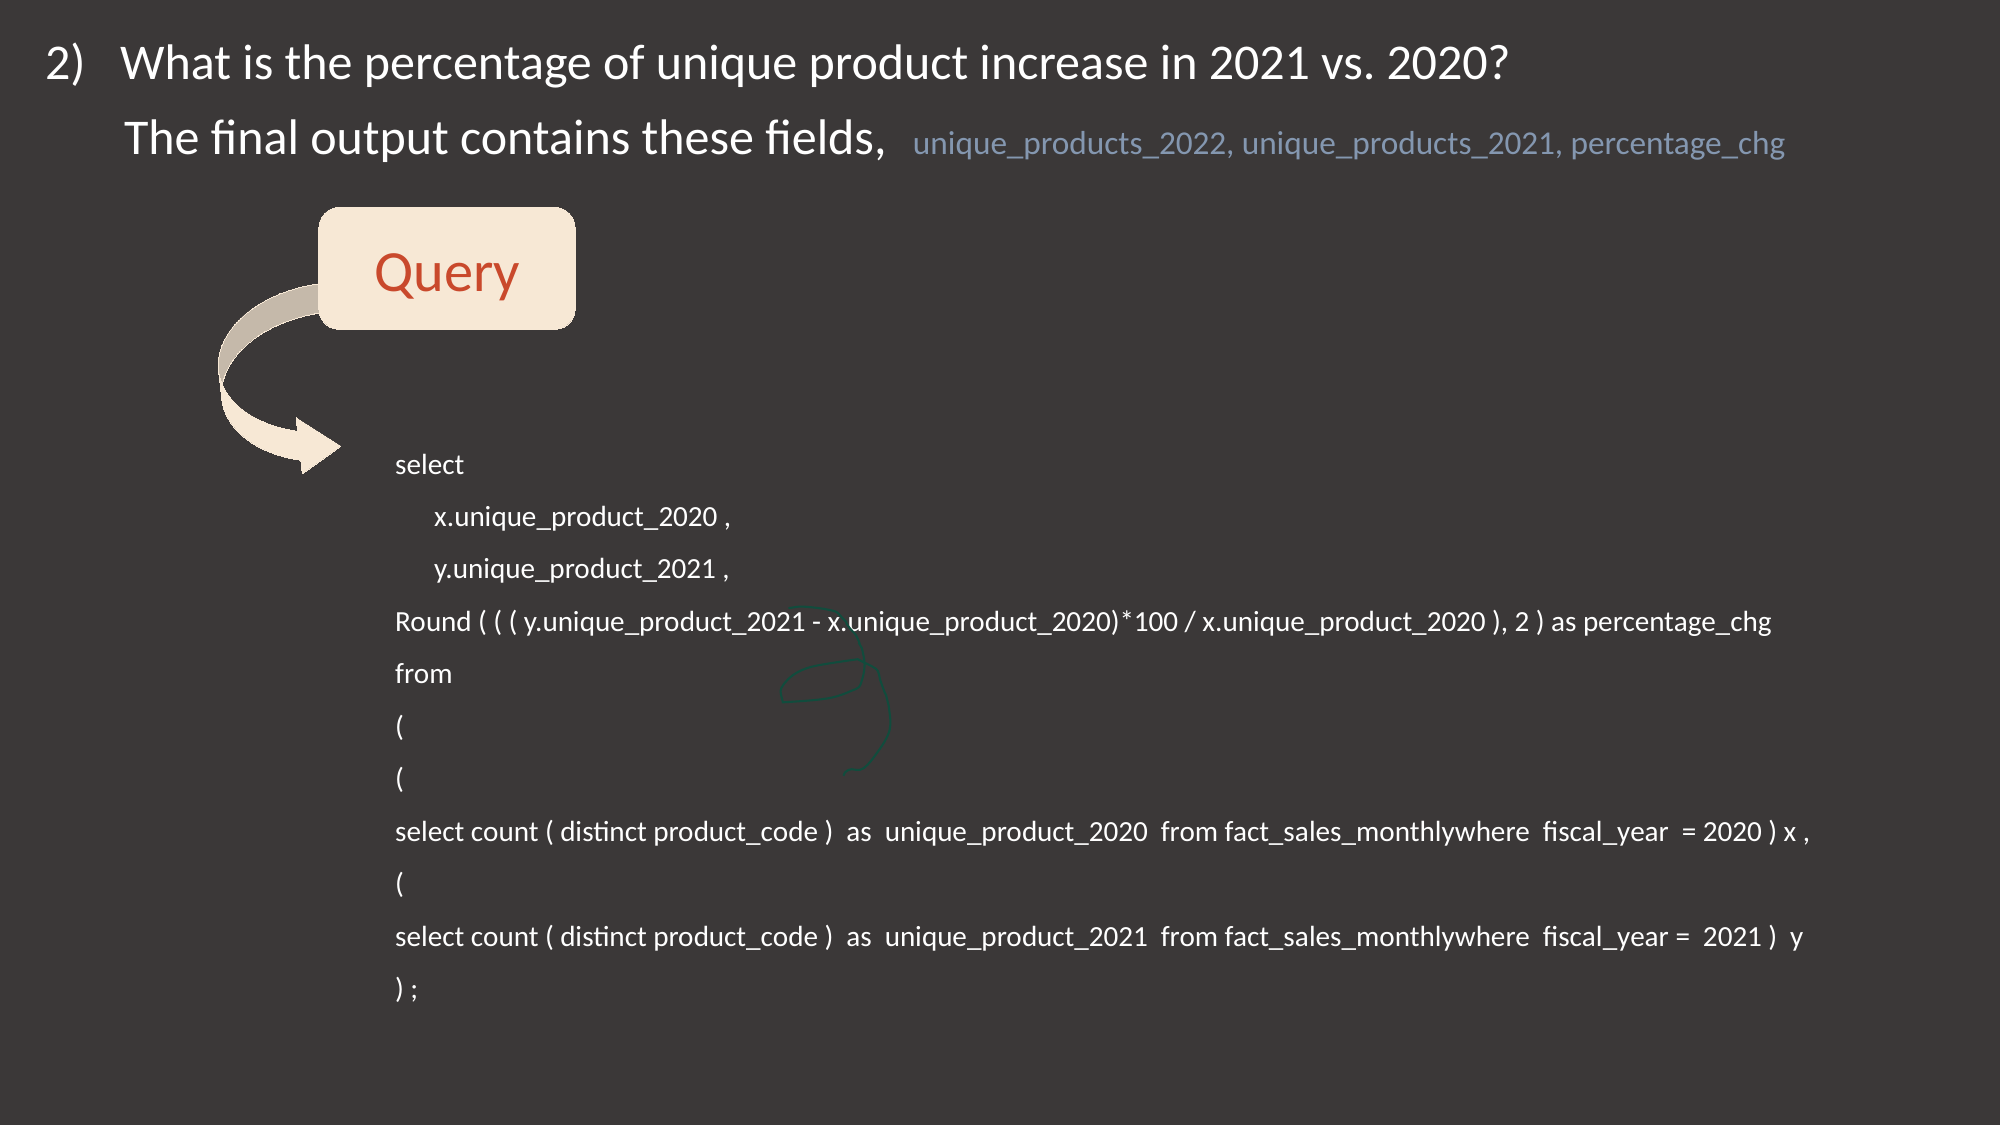

What is the percentage of unique product increase in 2021 vs. 2020?
       The final output contains these fields,   unique_products_2022, unique_products_2021, percentage_chg
Query

select
      x.unique_product_2020 ,
      y.unique_product_2021 ,
Round ( ( ( y.unique_product_2021 - x.unique_product_2020)*100 / x.unique_product_2020 ), 2 ) as percentage_chg
from
(
(
select count ( distinct product_code )  as  unique_product_2020  from fact_sales_monthlywhere  fiscal_year  = 2020 ) x ,
(
select count ( distinct product_code )  as  unique_product_2021  from fact_sales_monthlywhere  fiscal_year =  2021 )  y
) ;